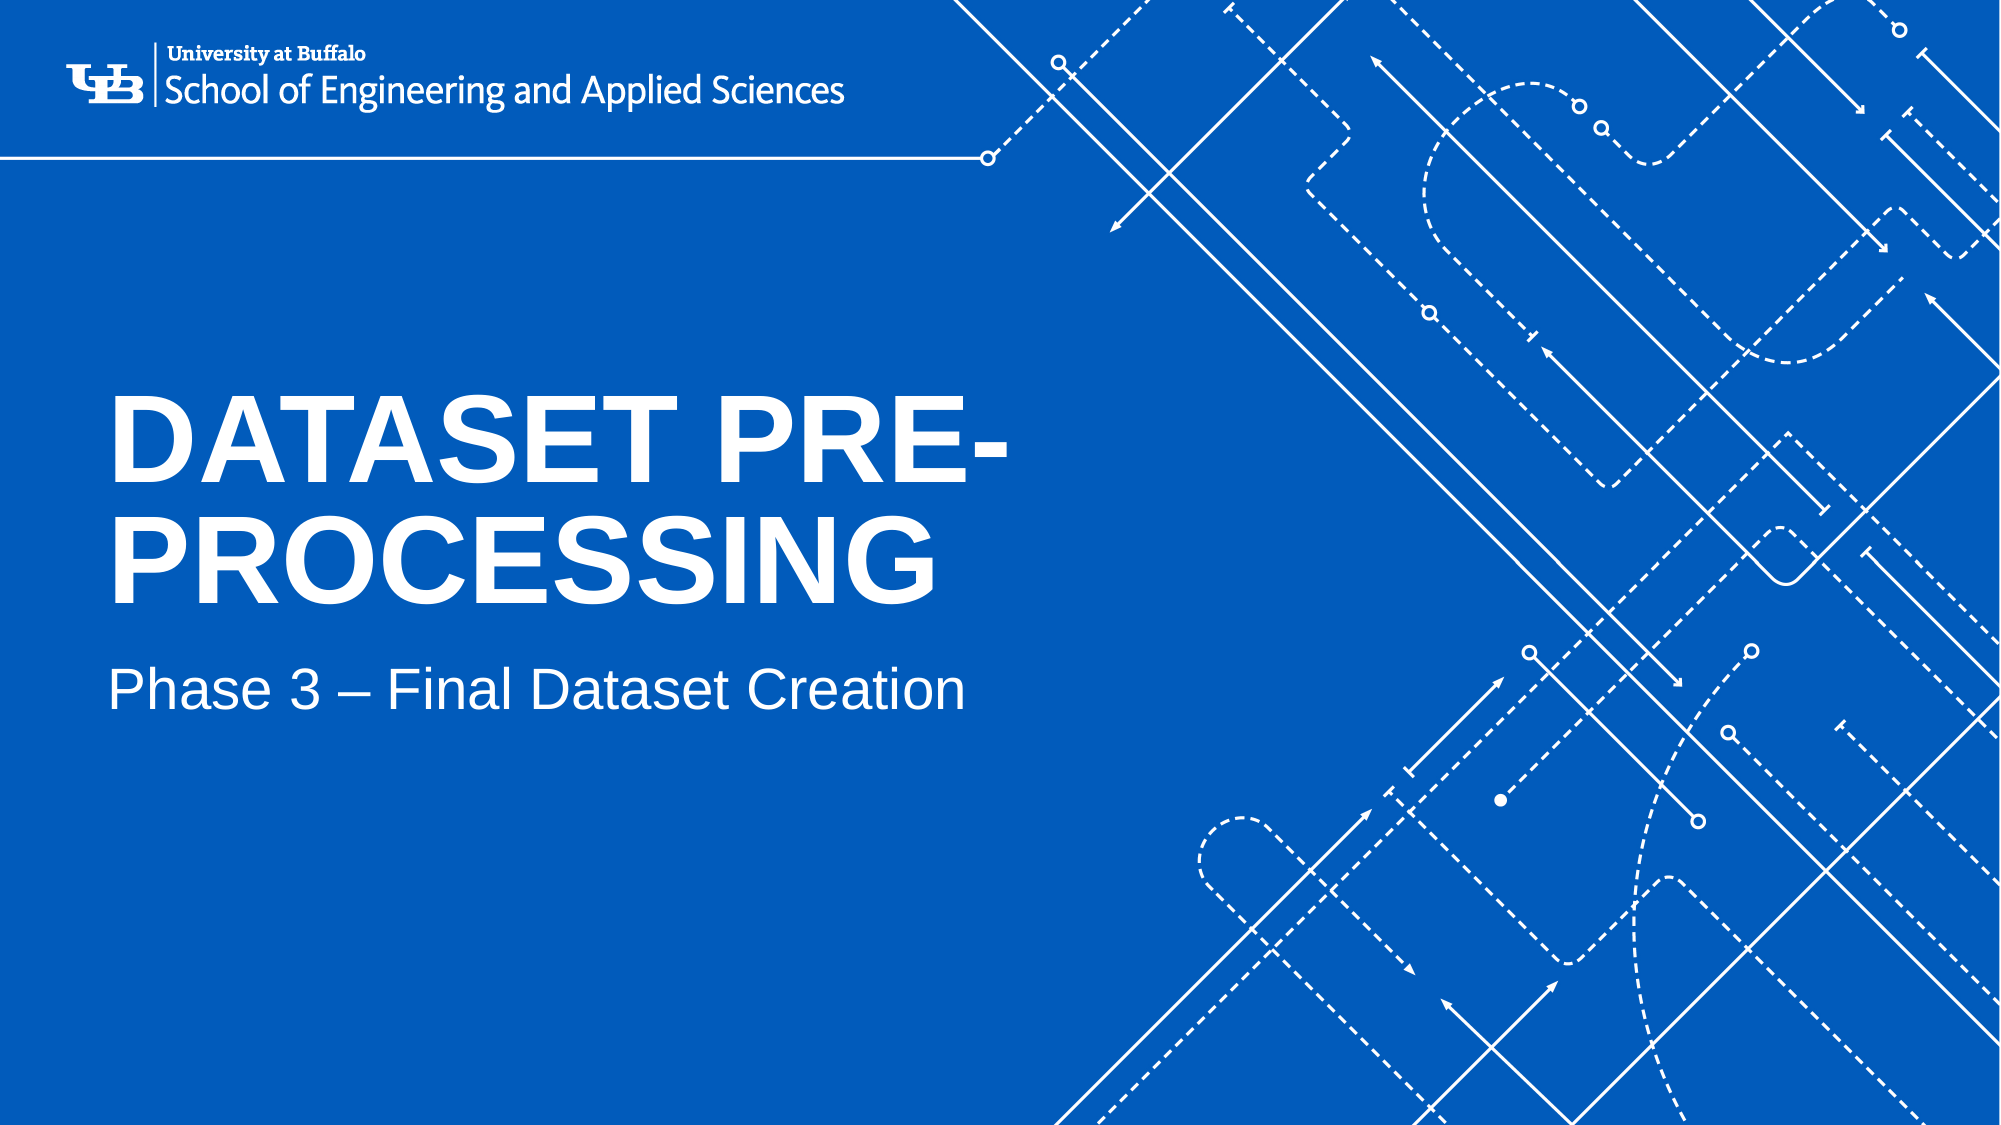

# DATASET PRE-PROCESSING
Phase 3 – Final Dataset Creation